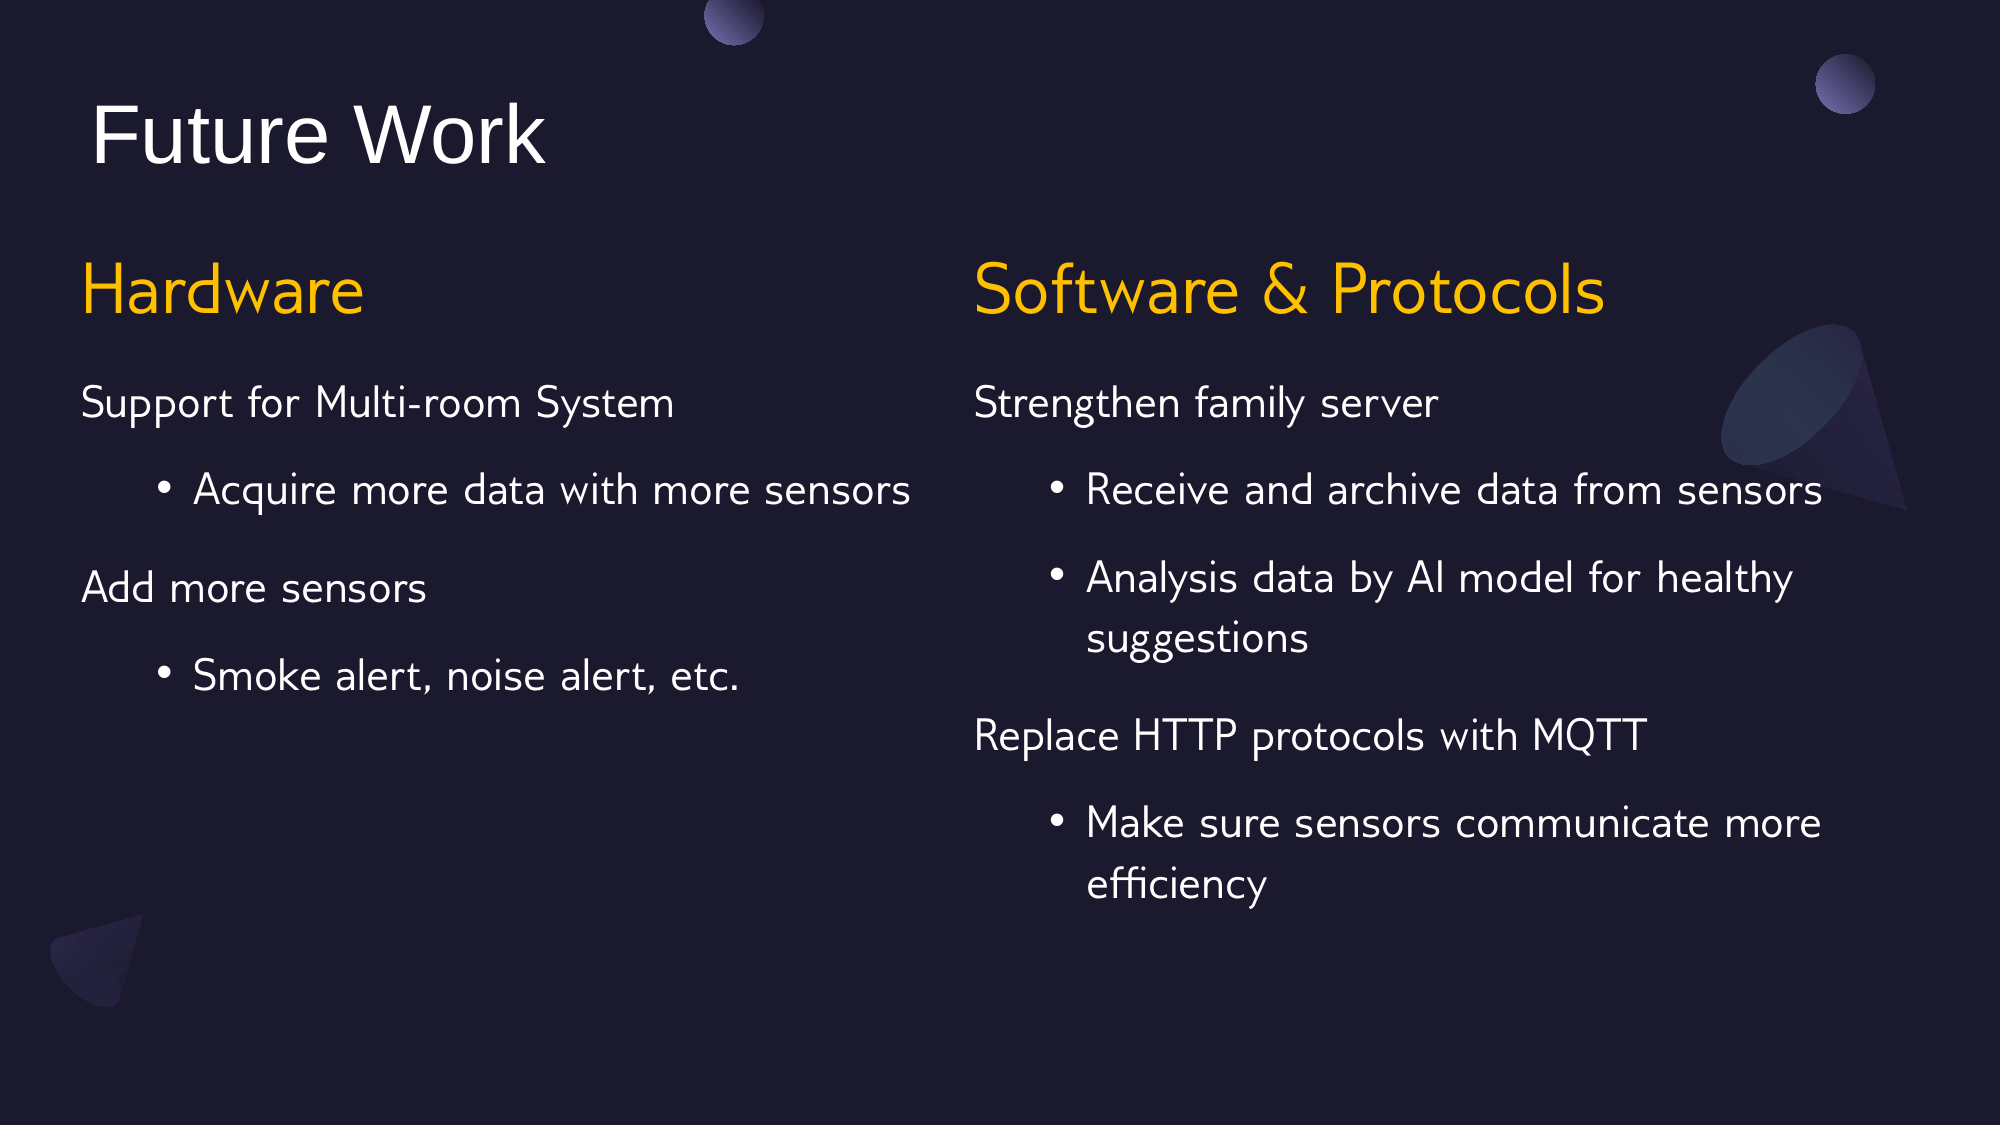

# Future Work
Hardware
Support for Multi-room System
Acquire more data with more sensors
Add more sensors
Smoke alert, noise alert, etc.

Software & Protocols
Strengthen family server
Receive and archive data from sensors
Analysis data by AI model for healthy suggestions
Replace HTTP protocols with MQTT
Make sure sensors communicate more efficiency